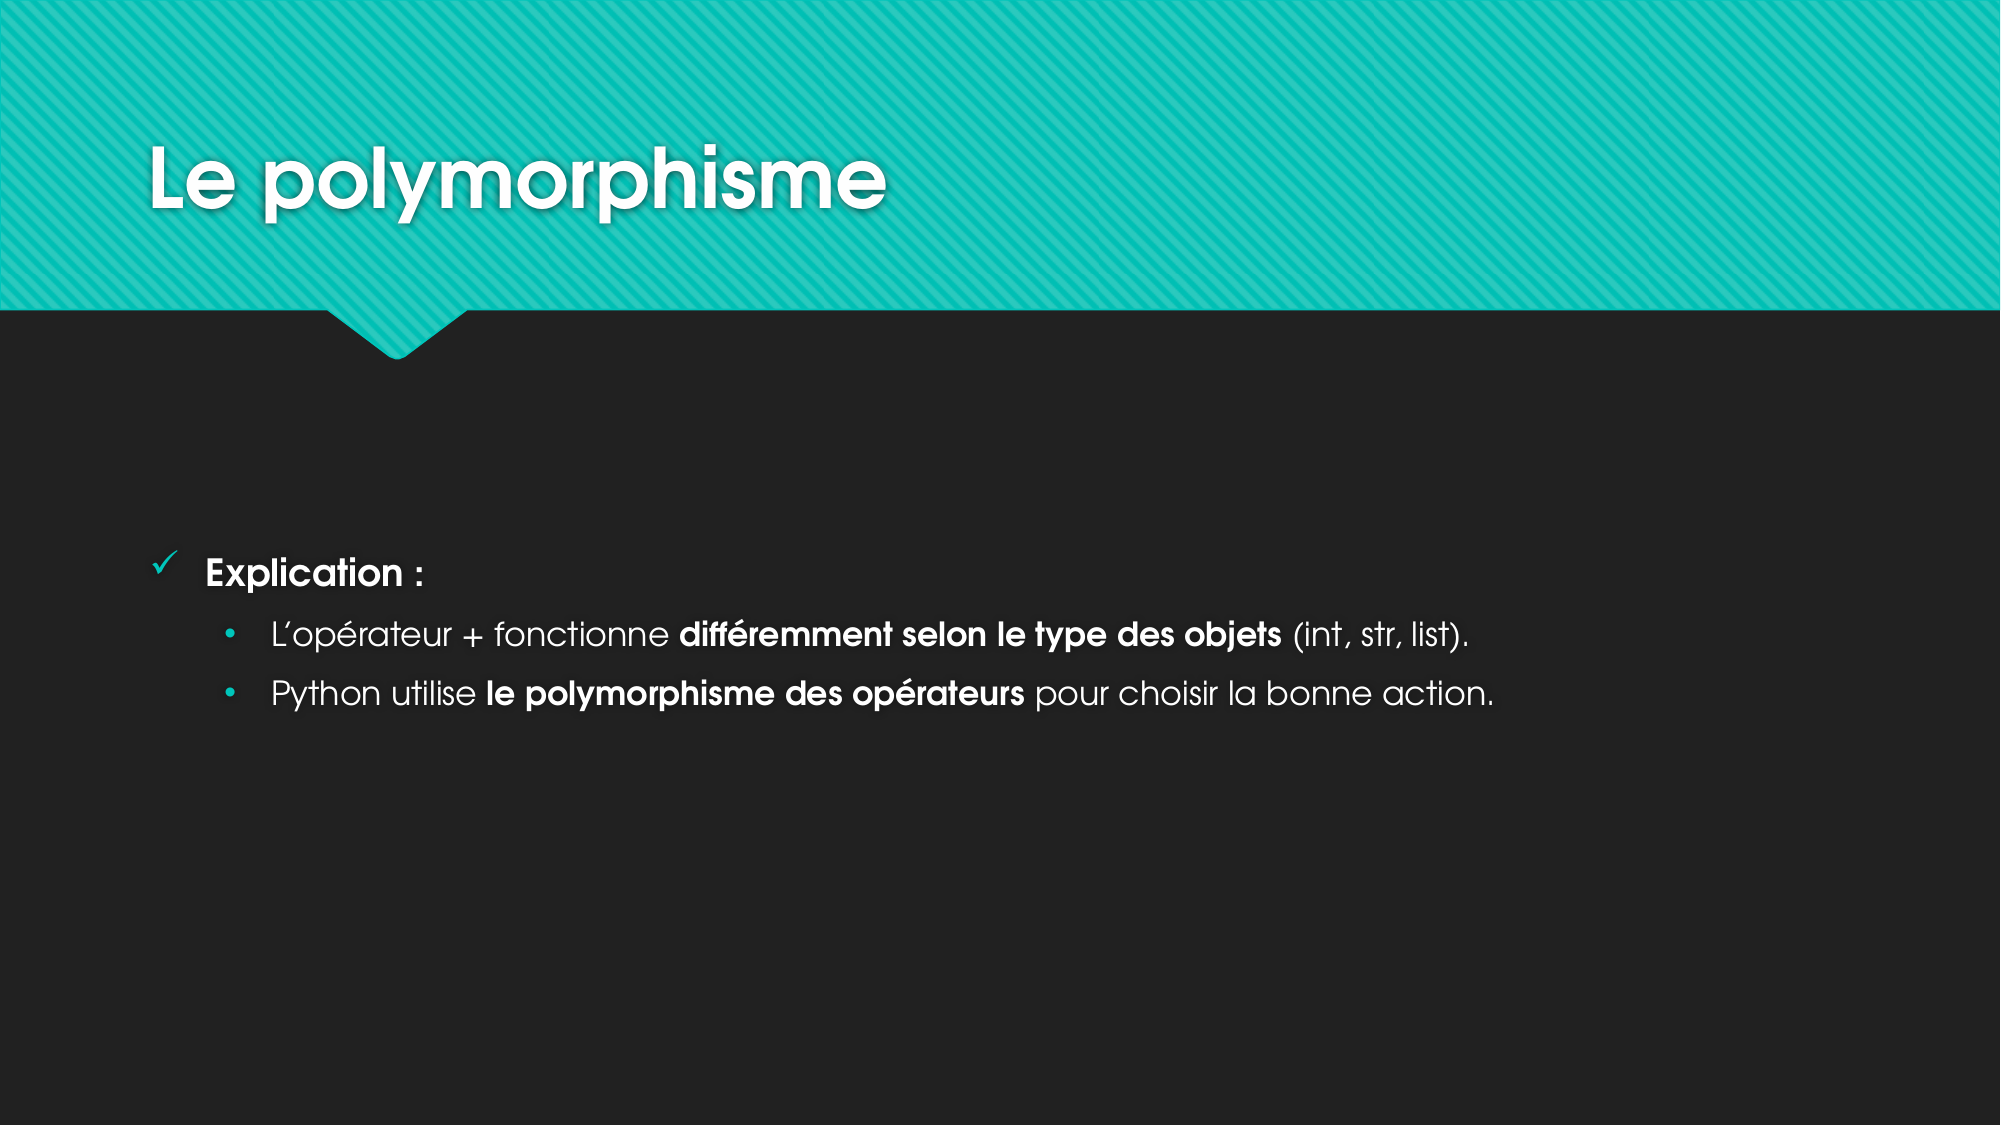

# Le polymorphisme
Explication :
L’opérateur + fonctionne différemment selon le type des objets (int, str, list).
Python utilise le polymorphisme des opérateurs pour choisir la bonne action.